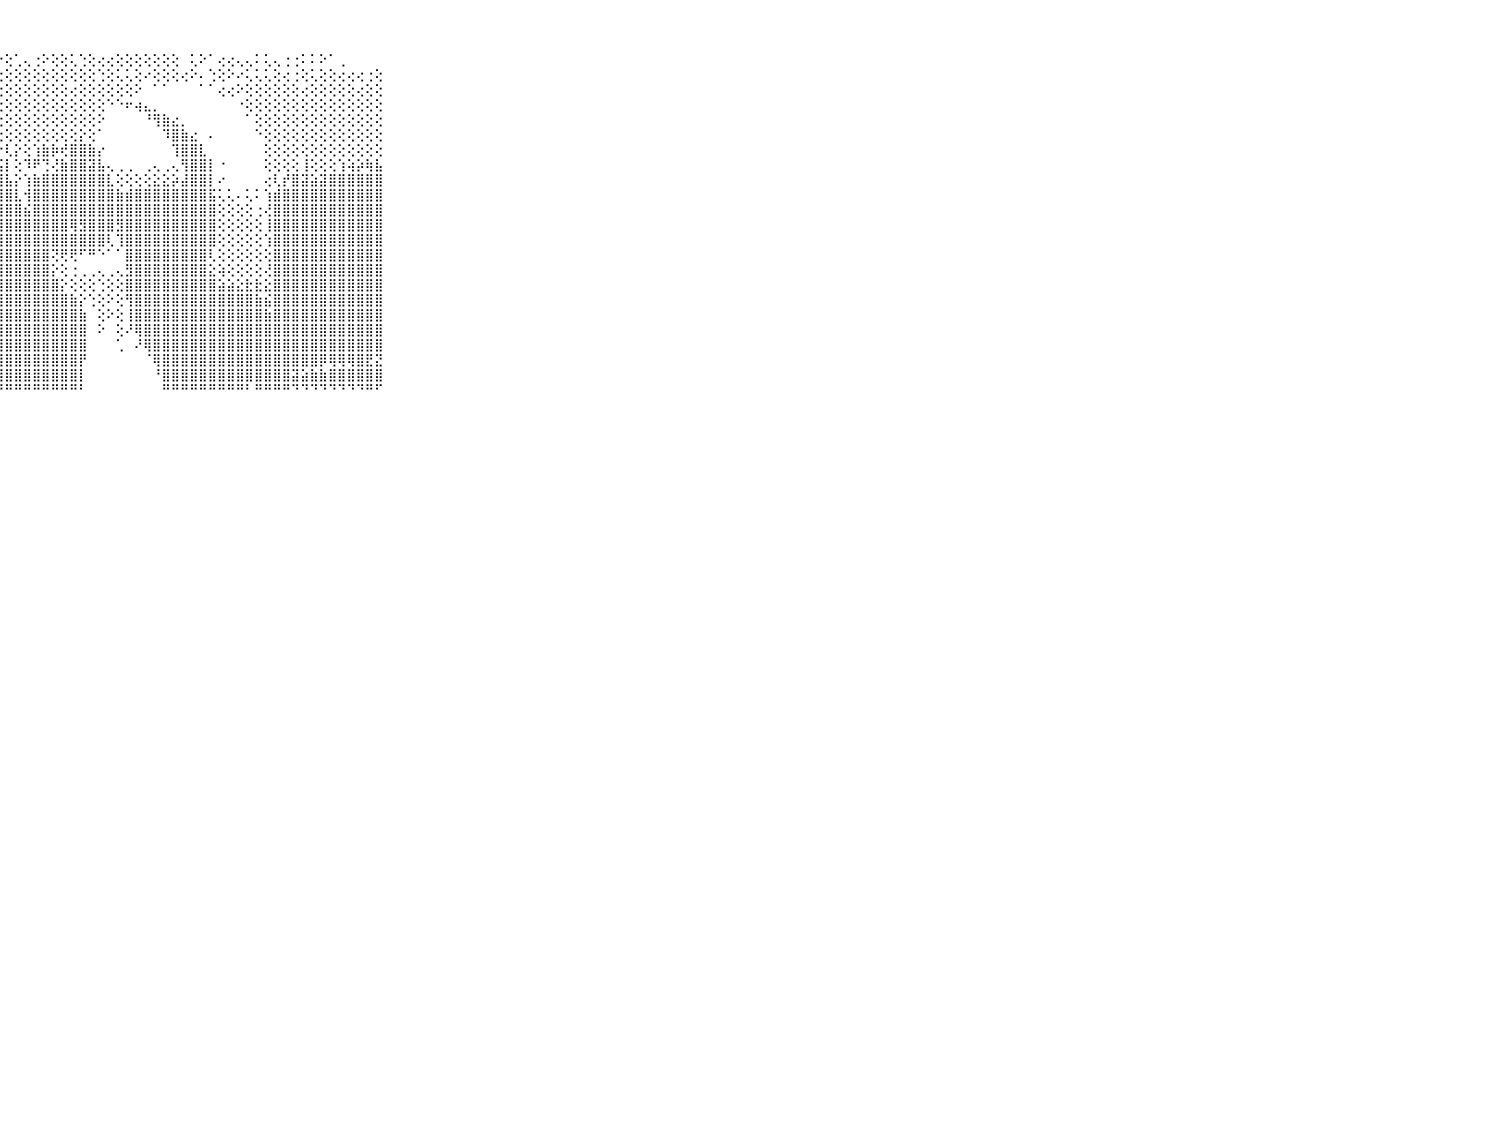

⠀⠀⠀⠀⠀⠀⠀⠀⠀⠀⠀⠀⠁⢑⢕⢕⢕⢕⢑⢅⢑⢕⢕⢕⢔⢕⢔⠕⢕⢁⢄⢐⠕⢕⢕⢅⢑⢕⢔⢔⢕⢕⢕⢕⢕⢕⢕⠀⢅⠕⠁⢔⢔⢄⢄⠅⢅⢄⢐⢐⠅⠅⠕⠁⢀⠀⠀⠀⠀⠀⠀⠀⠀⠀⠀⠀⠀⠀⠀⠀⠀
⠀⠀⠀⠀⠀⠀⠀⠀⠀⠀⠀⢕⢕⢕⢕⢕⢕⠕⠑⢕⢑⢄⢄⢅⢕⢑⢕⢕⢕⢕⢕⢕⢕⢕⢕⢕⢕⢕⢑⢕⢅⢅⢕⠔⢕⢕⢕⢔⠕⠄⢑⢕⠕⠔⢅⢅⢅⢕⢔⢐⢕⢅⢕⢕⢔⢔⢔⢐⢕⠀⠀⠀⠀⠀⠀⠀⠀⠀⠀⠀⠀
⠀⠀⠀⠀⠀⠀⠀⠀⠀⠀⠀⢔⢕⢕⢕⢕⢕⢕⢕⢕⢕⢕⢕⢕⢕⢅⢕⢕⢕⢕⢕⢕⢕⢕⢕⢔⢕⢕⢕⢕⢕⢕⠕⠀⠁⠁⠀⠀⠀⠁⠁⢔⢔⠕⢕⢕⢕⢕⢕⢕⢔⢕⢕⢕⢕⢕⢔⢕⢕⠀⠀⠀⠀⠀⠀⠀⠀⠀⠀⠀⠀
⠀⠀⠀⠀⠀⠀⠀⠀⠀⠀⠀⢕⢕⢕⢕⢕⢕⢕⢕⢕⢜⢕⢕⢕⢇⢕⢕⢕⢕⢕⢕⢕⢕⢕⢕⢕⢕⢕⢕⠑⠑⠖⢴⣄⡀⠀⠀⠀⠀⠀⠀⠀⠀⠐⢕⢕⢕⢕⢕⢕⢕⢕⢕⢕⢕⢕⢕⢕⢕⠀⠀⠀⠀⠀⠀⠀⠀⠀⠀⠀⠀
⠀⠀⠀⠀⠀⠀⠀⠀⠀⠀⠀⢕⢕⣕⢕⢕⢕⢕⢕⢕⢕⢕⢕⢕⢕⢕⢕⢕⢕⢕⢕⢕⢕⢕⢕⢕⢕⢕⠕⠀⠀⠀⠀⠘⢻⣷⣔⡀⠀⠀⠀⠀⠀⠀⠁⢕⢕⢕⢕⢕⢕⢕⢕⢕⢕⢕⢕⢕⢕⠀⠀⠀⠀⠀⠀⠀⠀⠀⠀⠀⠀
⠀⠀⠀⠀⠀⠀⠀⠀⠀⠀⠀⢕⢕⢕⢕⡕⢕⢕⢝⢕⢕⢕⢕⢕⢕⢕⢕⢕⢕⢕⢕⢕⢕⢕⢕⢕⡕⢕⠁⠀⠀⠀⠀⠀⠀⠹⣿⣷⣔⠀⠄⠀⠀⠀⠀⠑⢕⢕⢕⢕⢕⢕⢕⢕⢕⢕⢕⢕⢕⠀⠀⠀⠀⠀⠀⠀⠀⠀⠀⠀⠀
⠀⠀⠀⠀⠀⠀⠀⠀⠀⠀⠀⠕⢜⣼⣿⣧⣝⣽⣽⣗⣽⣷⣧⣷⣵⣇⣗⡗⢇⡕⢕⢱⣷⡷⢞⣿⣿⣷⡔⠀⠀⠀⠀⠀⠀⠀⢹⣿⣿⣇⠀⠀⠀⠀⠀⠀⢕⢕⢕⢕⢕⢕⢕⢕⢕⢕⢕⢕⢕⠀⠀⠀⠀⠀⠀⠀⠀⠀⠀⠀⠀
⠀⠀⠀⠀⠀⠀⠀⠀⠀⠀⠀⠀⢜⣻⣿⣿⣿⣿⣷⣿⣿⣿⣿⣿⣿⣾⣿⣯⡇⢕⠹⠟⢙⢜⣷⣿⣿⣽⣧⢄⢀⢀⠀⢀⢄⢀⢄⢻⣿⣿⡇⠐⠀⠀⠀⠀⢕⢕⢕⢕⢸⢕⢕⢕⢱⢵⡵⢷⣧⠀⠀⠀⠀⠀⠀⠀⠀⠀⠀⠀⠀
⠀⠀⠀⠀⠀⠀⠀⠀⠀⠀⠀⢅⢕⣿⣿⣿⣿⣿⣿⣿⣿⣿⣿⣿⣿⣿⣿⣿⣧⡕⢱⣷⣿⣿⣿⣿⣿⣿⣿⣇⢕⢕⢕⢕⣕⣕⡵⣼⣿⣿⡇⠔⠀⠀⠀⠀⢔⢇⡞⣿⣽⣵⣽⣿⣿⣿⣿⣿⣿⠀⠀⠀⠀⠀⠀⠀⠀⠀⠀⠀⠀
⠀⠀⠀⠀⠀⠀⠀⠀⠀⠀⠀⢕⢕⣿⣿⣿⣿⣿⣿⣿⣿⣿⣿⣿⣿⣿⣿⣿⣿⣇⢺⣿⣿⣿⣿⣿⣿⣿⣿⣿⣷⣾⣿⣿⣿⣿⣿⣿⣿⣿⣯⢅⢅⠄⢅⠅⢱⣾⣿⣿⣿⣿⣿⣿⣿⣿⣿⣿⣿⠀⠀⠀⠀⠀⠀⠀⠀⠀⠀⠀⠀
⠀⠀⠀⠀⠀⠀⠀⠀⠀⠀⠀⢕⢕⣿⣿⣿⣿⣿⣿⣿⣿⣿⣿⣿⣿⣿⣿⣿⣿⣿⣮⣿⣿⣿⣿⣿⣿⣿⣿⣿⣿⣿⣿⣿⣿⣿⣿⣿⣿⣿⣿⢕⢕⢕⢕⢐⢜⣿⣿⣿⣿⣿⣿⣿⣿⣿⣿⣿⣿⠀⠀⠀⠀⠀⠀⠀⠀⠀⠀⠀⠀
⠀⠀⠀⠀⠀⠀⠀⠀⠀⠀⠀⢕⢅⣿⣿⣿⣿⣿⣿⣿⣿⣿⣿⣿⣿⣿⣿⣿⣿⣿⣿⣿⣿⣿⣿⢿⣻⣿⣿⣿⣻⣿⣿⣿⣿⣿⣿⣿⣿⣿⣿⢕⢕⢕⢕⢕⢸⣿⣿⣿⣿⣿⣿⣿⣿⣿⣿⣿⣿⠀⠀⠀⠀⠀⠀⠀⠀⠀⠀⠀⠀
⠀⠀⠀⠀⠀⠀⠀⠀⠀⠀⠀⢕⢕⣿⣿⣿⣿⣿⣿⣿⣿⣿⣿⣿⣿⣿⣿⣿⣿⣿⣿⣿⣿⣿⣿⣿⣿⣿⣿⢇⢹⣿⣿⣿⣿⣿⣿⣿⣿⣿⣿⢕⢕⢕⢕⢕⢱⣿⣿⣿⣿⣿⣿⣿⣿⣿⣿⣿⣿⠀⠀⠀⠀⠀⠀⠀⠀⠀⠀⠀⠀
⠀⠀⠀⠀⠀⠀⠀⠀⠀⠀⠀⢕⢕⣿⣿⣿⣿⣿⣿⣿⣿⣿⣿⣿⣿⣿⣿⣿⣿⣿⣿⣿⣿⢝⢟⢟⠋⠛⠑⠁⠁⣿⣿⣿⣿⣿⣿⣿⣿⣿⢇⢕⢕⢕⢕⢕⢕⣿⣿⣿⣿⣿⣿⣿⣿⣿⣿⣿⣿⠀⠀⠀⠀⠀⠀⠀⠀⠀⠀⠀⠀
⠀⠀⠀⠀⠀⠀⠀⠀⠀⠀⠀⠁⢕⣿⣿⣿⣿⣽⣿⣿⣿⣿⣿⣿⣿⣿⣾⣿⣿⣿⣿⣿⣿⡕⢕⢐⢀⢀⢄⢀⢄⣻⣿⣿⣿⣿⣿⣿⣿⣿⣕⢵⢕⢕⢕⢕⢜⣿⣿⣿⣿⣿⣿⣿⣿⣿⣿⣿⣿⠀⠀⠀⠀⠀⠀⠀⠀⠀⠀⠀⠀
⠀⠀⠀⠀⠀⠀⠀⠀⠀⠀⠀⠀⢸⣿⣿⣿⣿⣿⣿⣿⣿⣿⣿⣿⣿⣿⣿⣿⣿⣿⣿⣿⣿⣿⡕⢕⢕⢕⢑⢕⢕⣿⣿⣿⣿⣿⣿⣿⣿⣿⣿⣵⣵⣕⣗⣗⣕⣿⣿⣿⣿⣿⣿⣿⣿⣿⣿⣿⣿⠀⠀⠀⠀⠀⠀⠀⠀⠀⠀⠀⠀
⠀⠀⠀⠀⠀⠀⠀⠀⠀⠀⠀⠀⢸⣿⣿⣿⣿⣿⣿⣿⣿⣿⣿⣿⣿⣿⣿⣿⣿⣿⣿⣿⣿⣿⣿⣷⡕⢑⢕⠕⢕⢻⣿⣿⣿⣿⣿⣿⣿⣿⣿⣿⣿⣿⣿⣷⣮⣿⣿⣿⣿⣿⣿⣿⣿⣿⣿⣿⣿⠀⠀⠀⠀⠀⠀⠀⠀⠀⠀⠀⠀
⠀⠀⠀⠀⠀⠀⠀⠀⠀⠀⠀⠀⢸⣿⣿⣿⣿⣿⣿⣿⣿⣿⣿⣿⣿⣿⣿⣿⣿⣿⣿⣿⣿⣿⣿⣿⣷⠀⢕⠕⢕⢸⣿⣿⣿⣿⣿⣿⣿⣿⣿⣿⣿⣿⣿⣿⣷⣿⣿⣿⣿⣿⣿⣿⣿⣿⣿⣿⣿⠀⠀⠀⠀⠀⠀⠀⠀⠀⠀⠀⠀
⠀⠀⠀⠀⠀⠀⠀⠀⠀⠀⠀⠀⢸⣿⣿⣿⣿⣿⣿⣿⣿⣿⣿⣿⣿⣿⣿⣿⣿⣿⣿⣿⣿⣿⣿⣿⣿⠀⠕⠀⢕⠜⢿⣿⣿⣿⣿⣿⣿⣿⣿⣿⣿⣿⣿⣿⣿⣿⣿⣿⣿⣿⣿⣿⣿⣿⣿⣿⣿⠀⠀⠀⠀⠀⠀⠀⠀⠀⠀⠀⠀
⠀⠀⠀⠀⠀⠀⠀⠀⠀⠀⠀⠀⢸⣿⣿⣿⣿⣿⣿⣿⣿⣿⣿⣿⣿⣿⣿⣿⣿⣿⣿⣿⣿⣿⣿⣿⣿⠀⠀⠀⢁⠀⠜⢿⣿⣿⣿⣿⣿⣿⣿⣿⣿⣿⣿⣿⣿⣿⣿⣿⣿⣿⣿⣿⣿⣿⣿⣿⣿⠀⠀⠀⠀⠀⠀⠀⠀⠀⠀⠀⠀
⠀⠀⠀⠀⠀⠀⠀⠀⠀⠀⠀⠀⢸⣿⣿⣿⣿⣿⣿⣿⣿⣿⣿⣿⣿⣿⣿⣿⣿⣿⣿⣿⣿⣿⣿⣿⡟⠀⠀⠀⠀⠀⠀⠈⢿⣿⣿⣿⣿⣿⣿⣿⣿⣿⣿⣿⣿⣿⣿⣿⣿⣿⡿⢿⢿⢿⣿⣟⣝⠀⠀⠀⠀⠀⠀⠀⠀⠀⠀⠀⠀
⠀⠀⠀⠀⠀⠀⠀⠀⠀⠀⠀⠀⢸⣿⣿⣿⣿⣿⣿⣿⣿⣿⣿⣿⣿⣿⣿⣿⣿⣿⣿⣿⣿⣿⣿⣿⡇⠀⠀⠀⠀⠀⠀⠀⠘⣿⣿⣿⣿⣿⣿⣿⣿⣿⣿⣿⣿⣿⣿⣽⣵⣷⣷⣿⣿⣿⣿⣿⣿⠀⠀⠀⠀⠀⠀⠀⠀⠀⠀⠀⠀
⠀⠀⠀⠀⠀⠀⠀⠀⠀⠀⠀⠀⠘⠛⠛⠛⠛⠛⠛⠛⠛⠛⠛⠛⠛⠛⠛⠛⠛⠛⠛⠛⠛⠛⠛⠛⠃⠀⠀⠀⠀⠀⠀⠀⠀⠛⠛⠛⠛⠛⠛⠛⠛⠛⠃⠛⠛⠛⠛⠙⠙⠙⠙⠙⠙⠙⠙⠛⠋⠀⠀⠀⠀⠀⠀⠀⠀⠀⠀⠀⠀